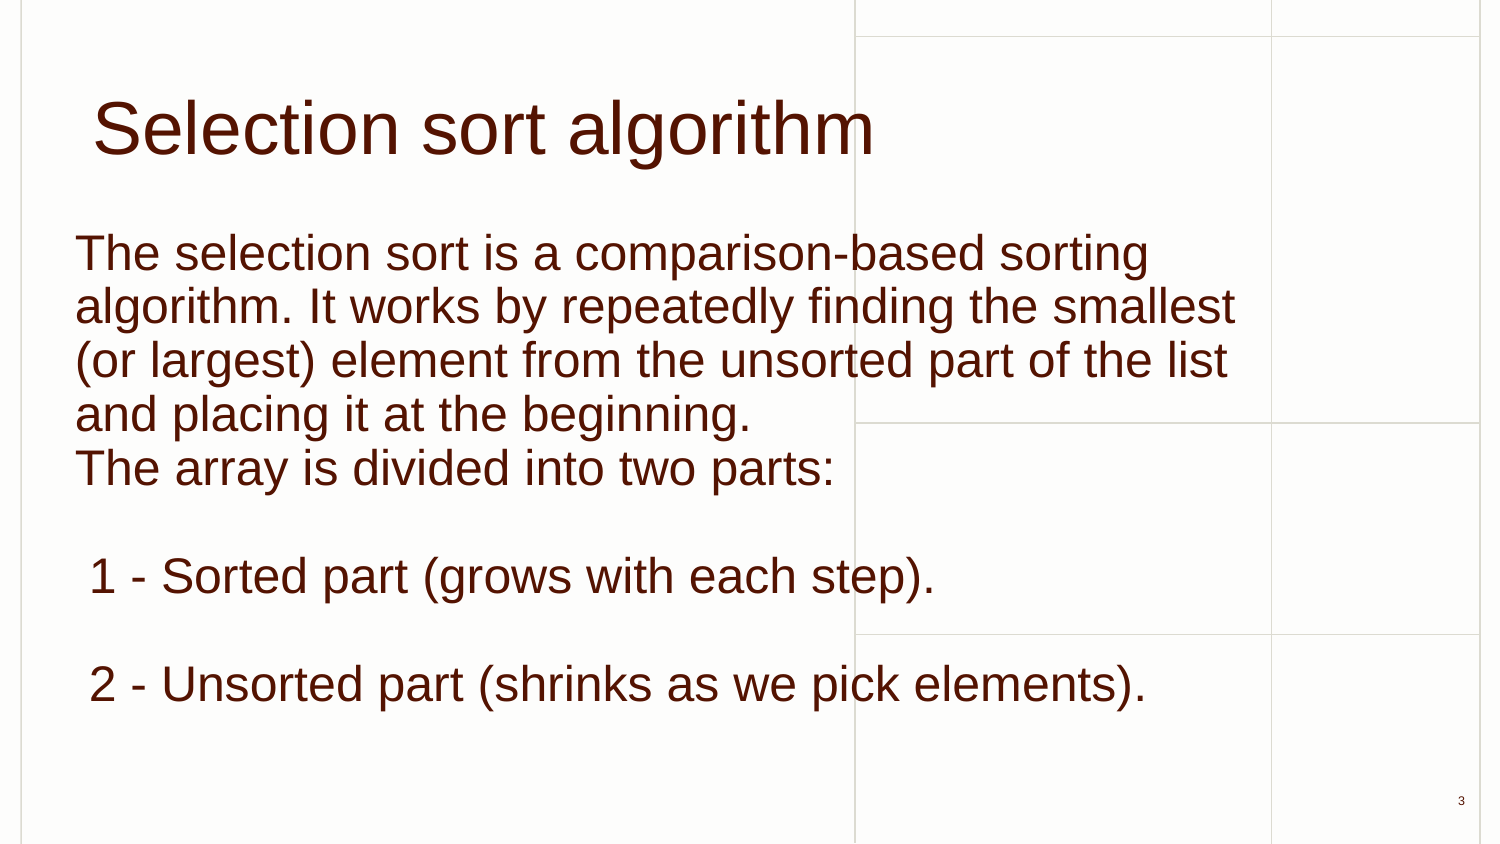

# Selection sort algorithm
The selection sort is a comparison-based sorting algorithm. It works by repeatedly finding the smallest (or largest) element from the unsorted part of the list and placing it at the beginning.
The array is divided into two parts:

 1 - Sorted part (grows with each step).

 2 - Unsorted part (shrinks as we pick elements).
3